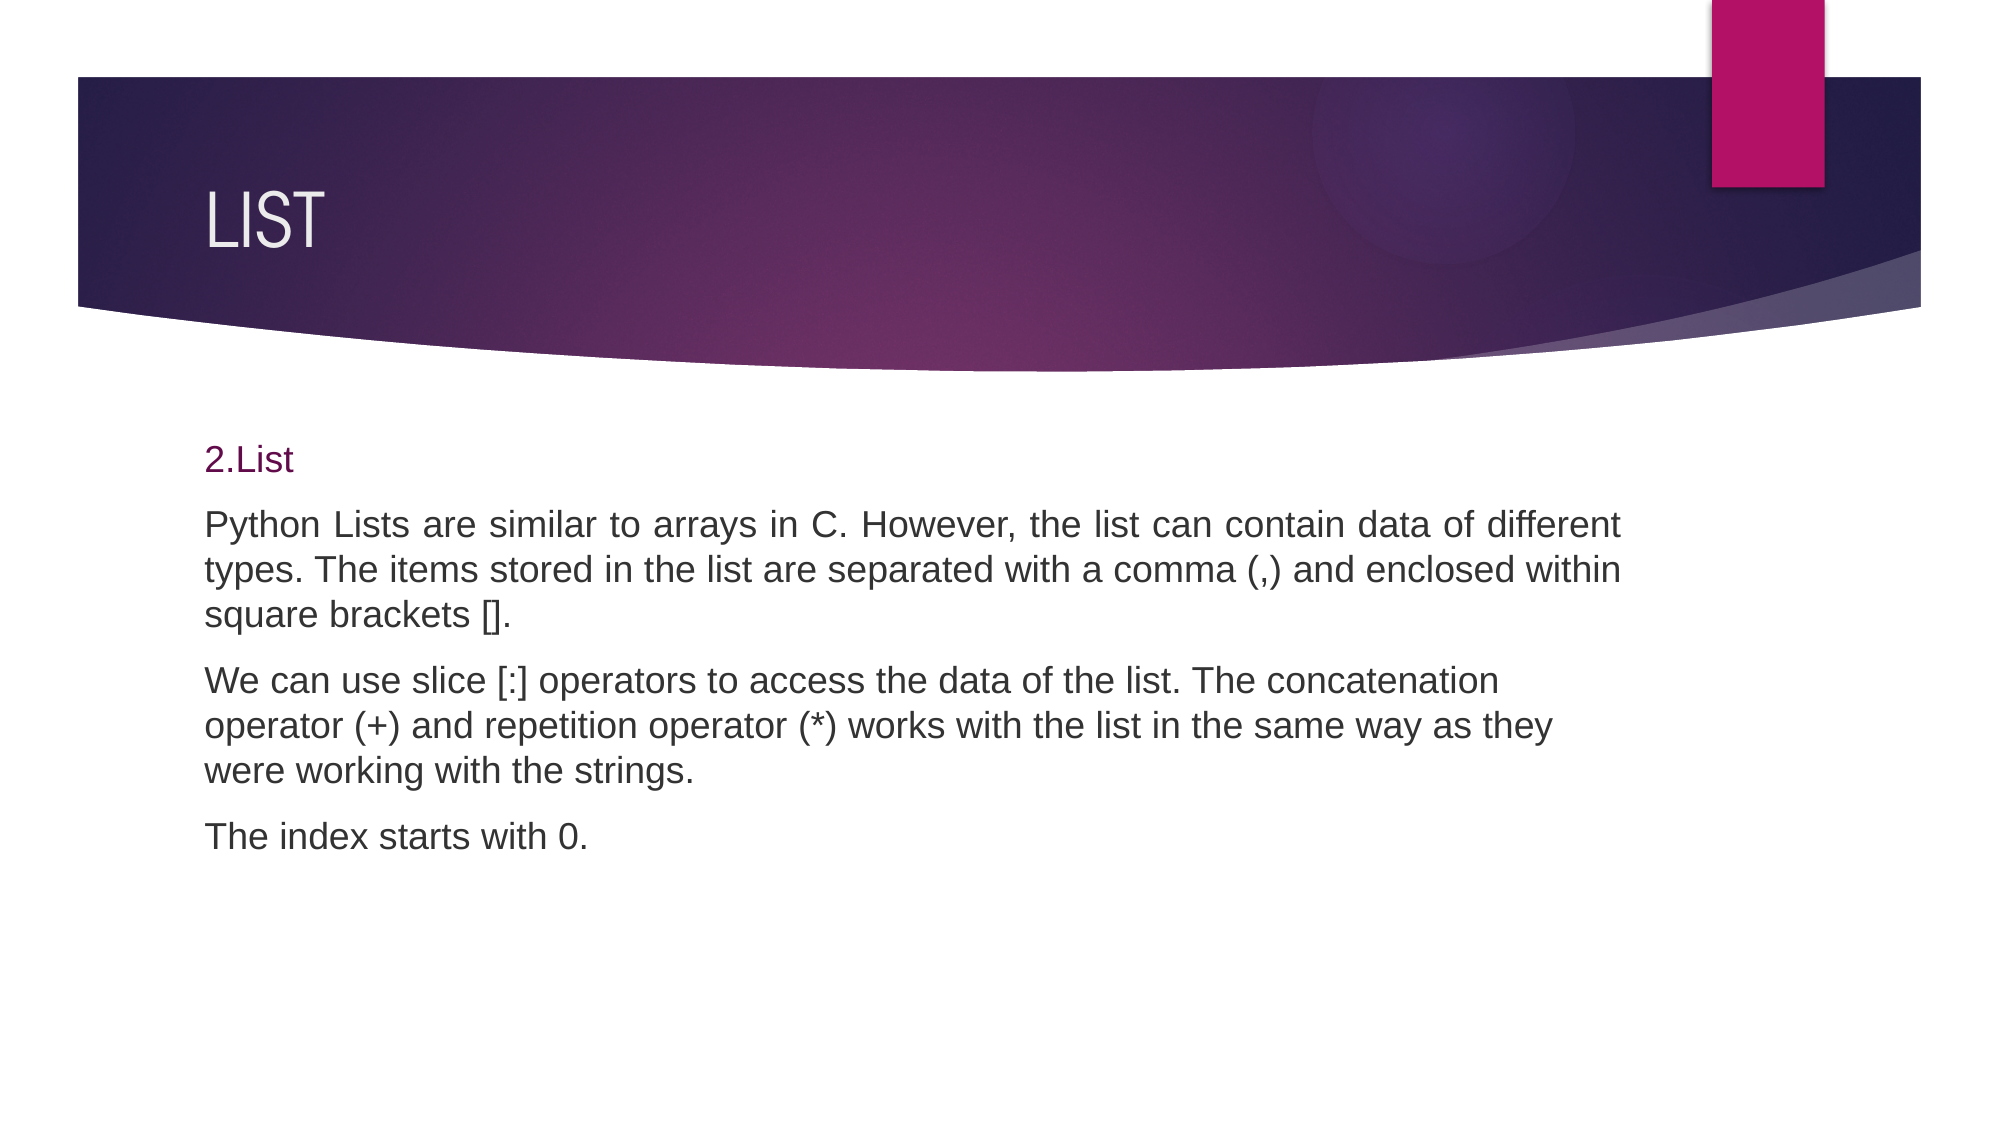

# LIST
2.List
Python Lists are similar to arrays in C. However, the list can contain data of different types. The items stored in the list are separated with a comma (,) and enclosed within square brackets [].
We can use slice [:] operators to access the data of the list. The concatenation operator (+) and repetition operator (*) works with the list in the same way as they were working with the strings.
The index starts with 0.